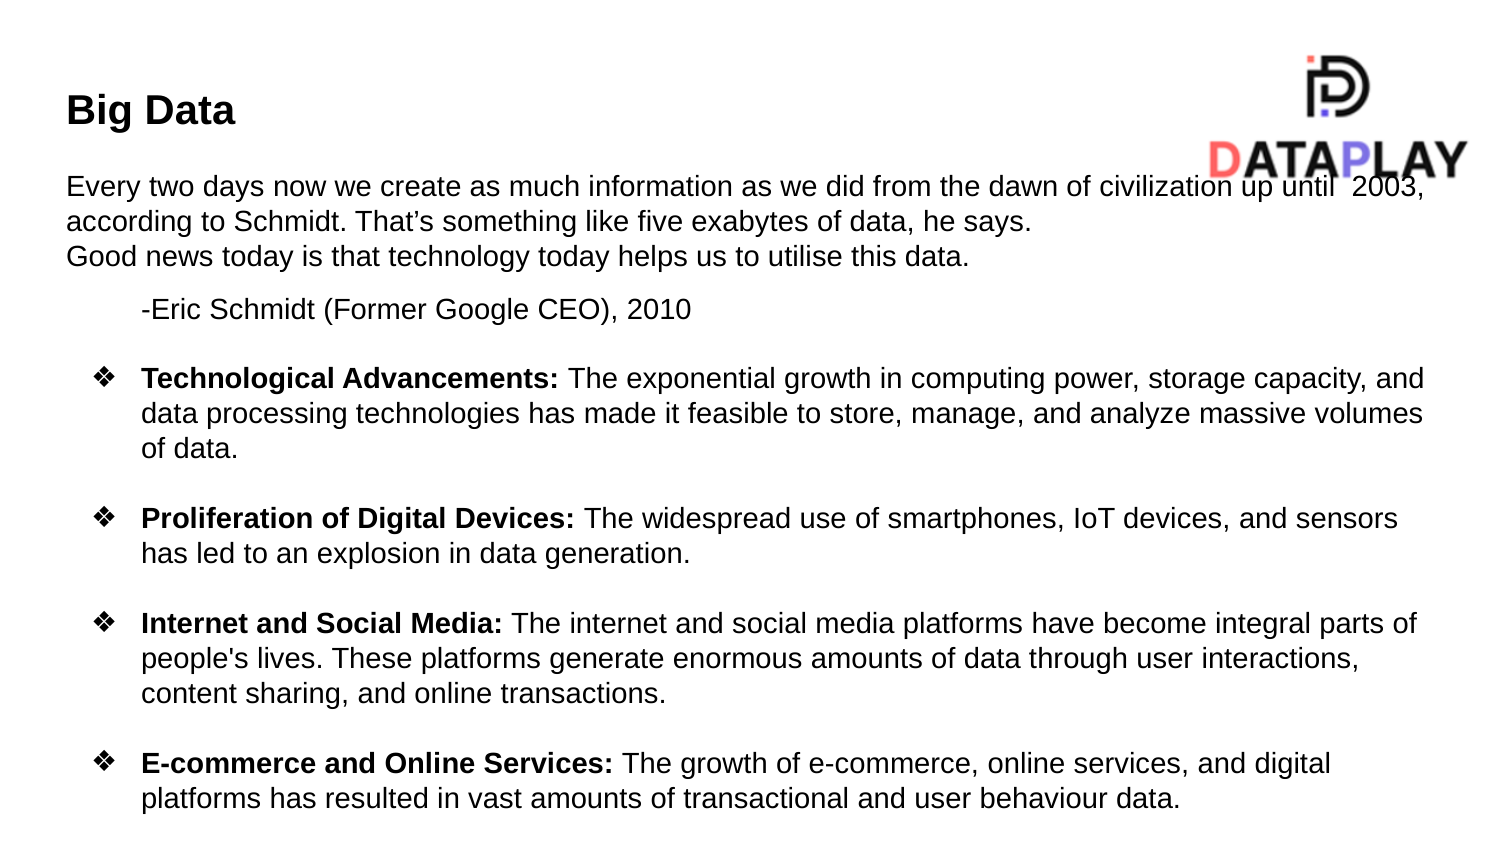

Big Data

Every two days now we create as much information as we did from the dawn of civilization up until  2003, according to Schmidt. That’s something like five exabytes of data, he says.
Good news today is that technology today helps us to utilise this data.
-Eric Schmidt (Former Google CEO), 2010

Technological Advancements: The exponential growth in computing power, storage capacity, and data processing technologies has made it feasible to store, manage, and analyze massive volumes of data.

Proliferation of Digital Devices: The widespread use of smartphones, IoT devices, and sensors has led to an explosion in data generation.

Internet and Social Media: The internet and social media platforms have become integral parts of people's lives. These platforms generate enormous amounts of data through user interactions, content sharing, and online transactions.

E-commerce and Online Services: The growth of e-commerce, online services, and digital platforms has resulted in vast amounts of transactional and user behaviour data.